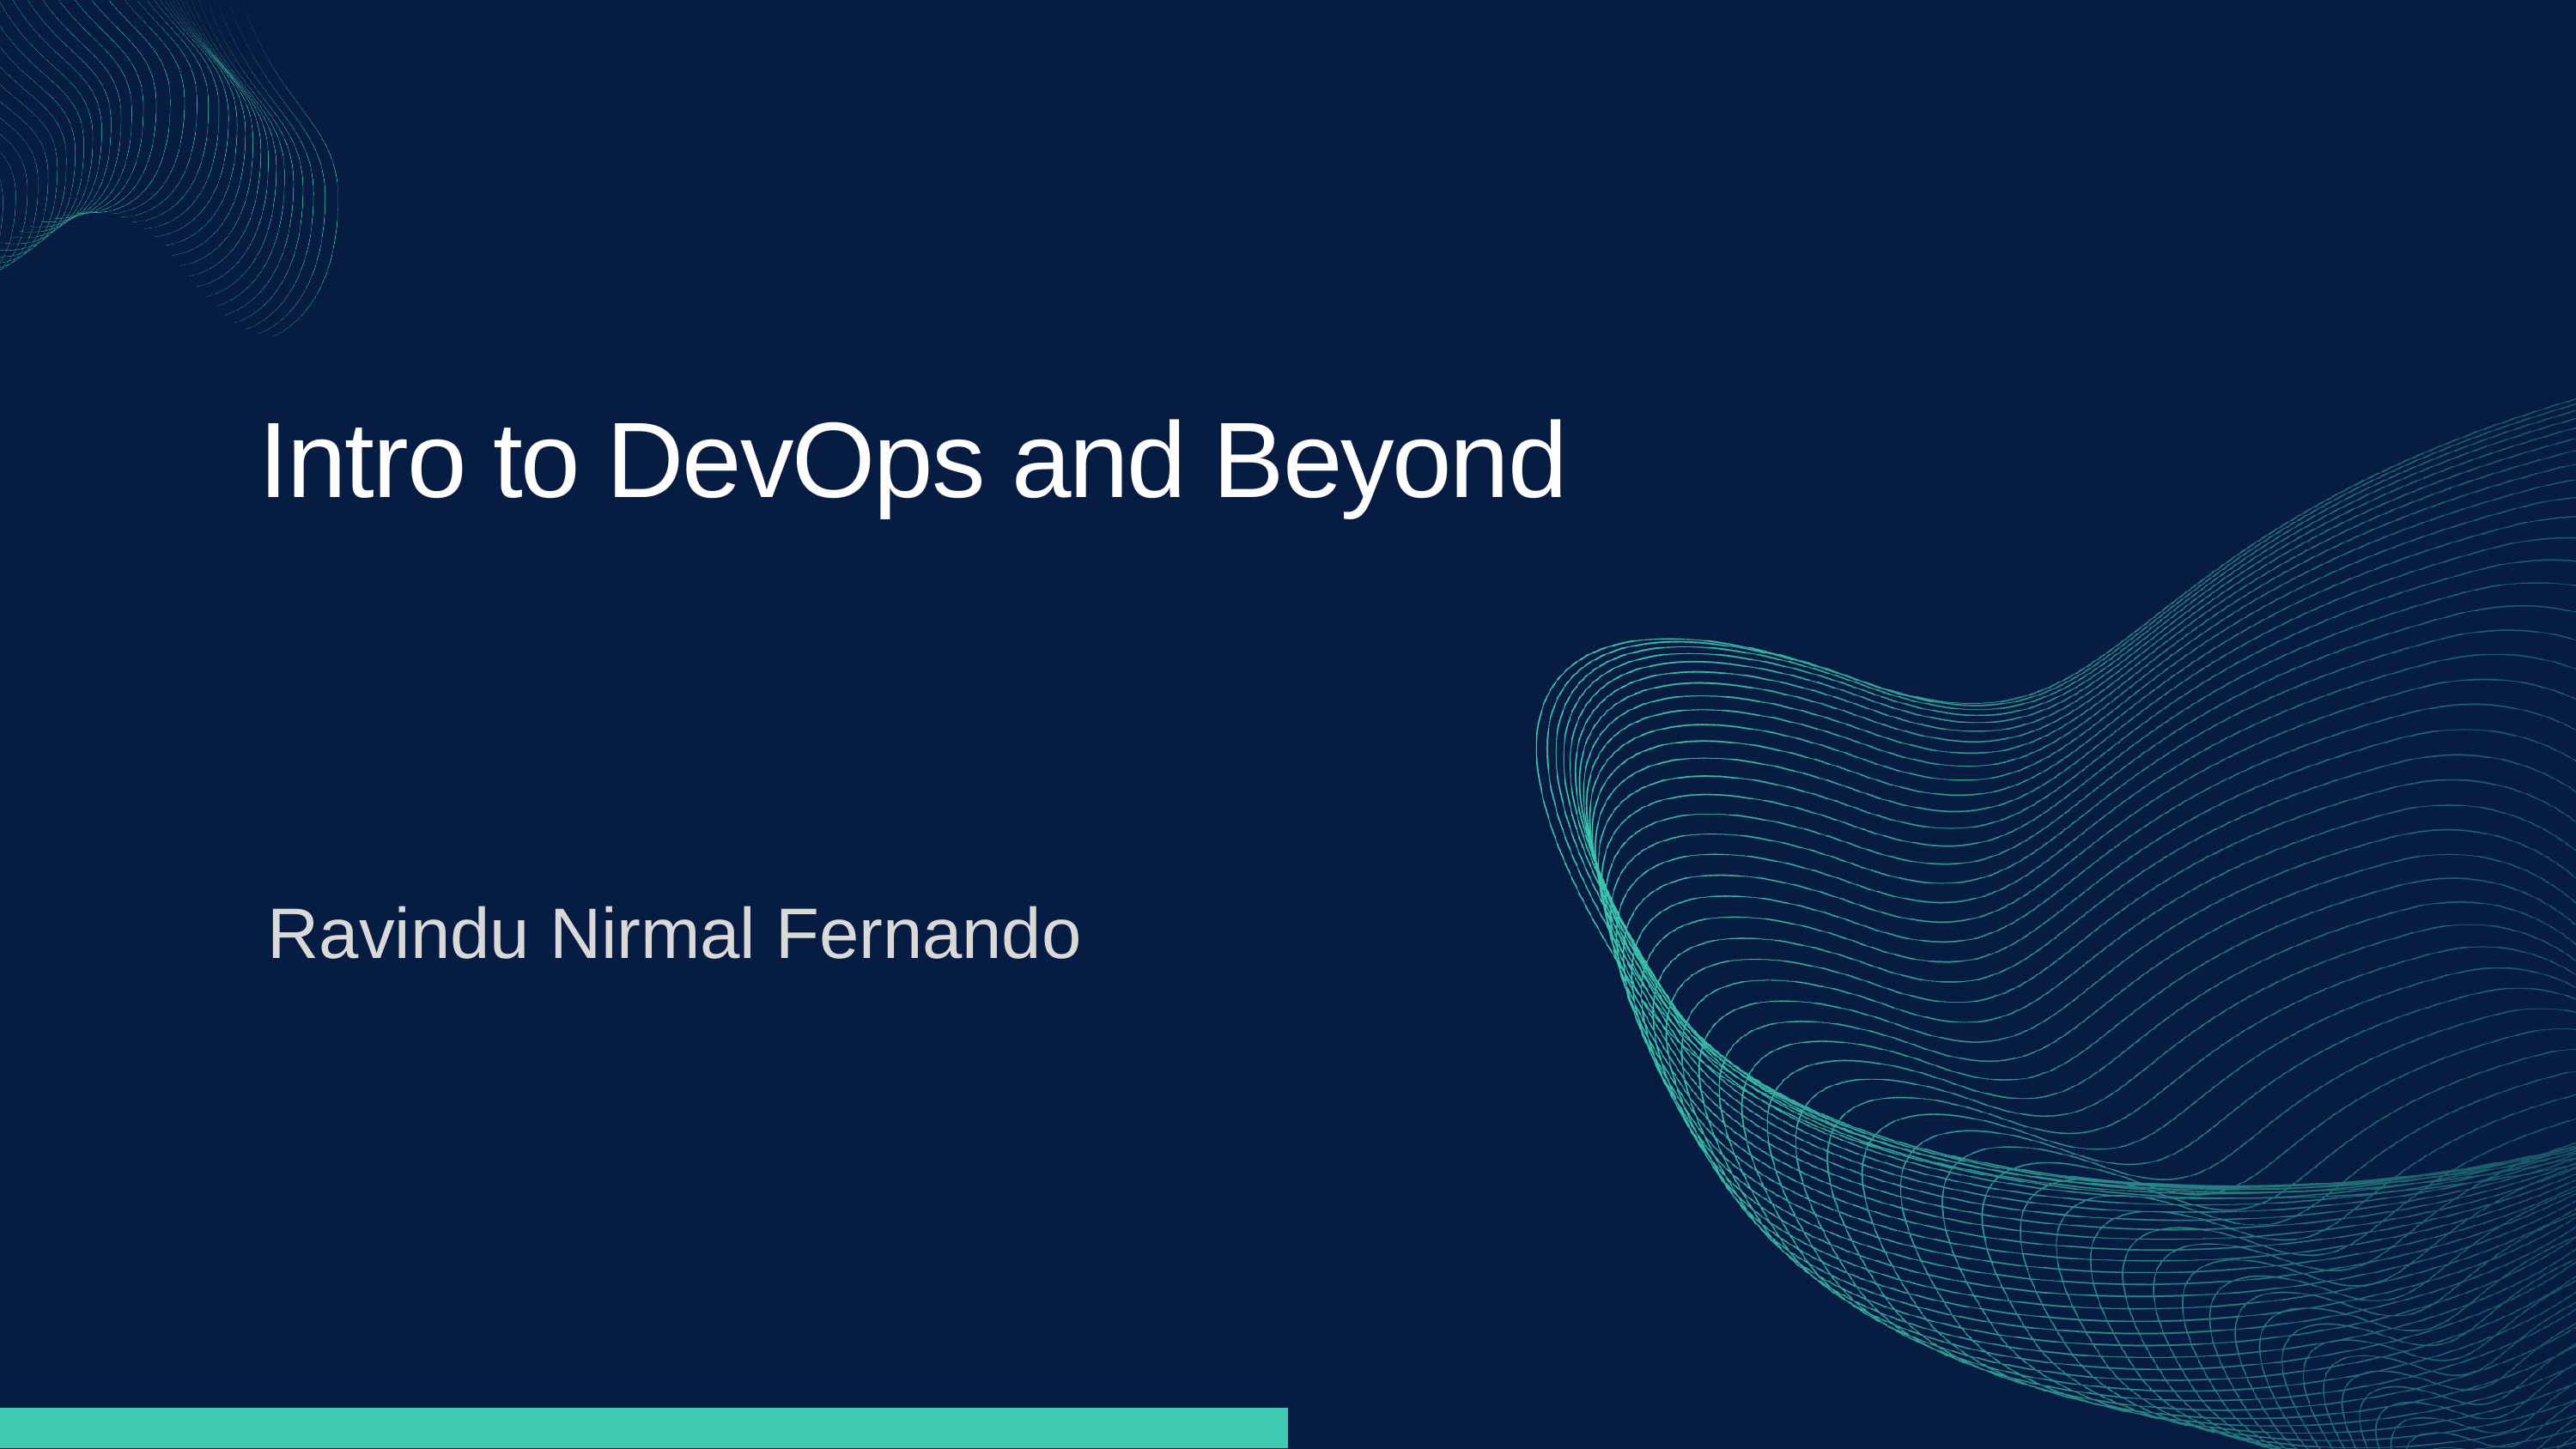

Intro to DevOps and Beyond

Ravindu Nirmal Fernando